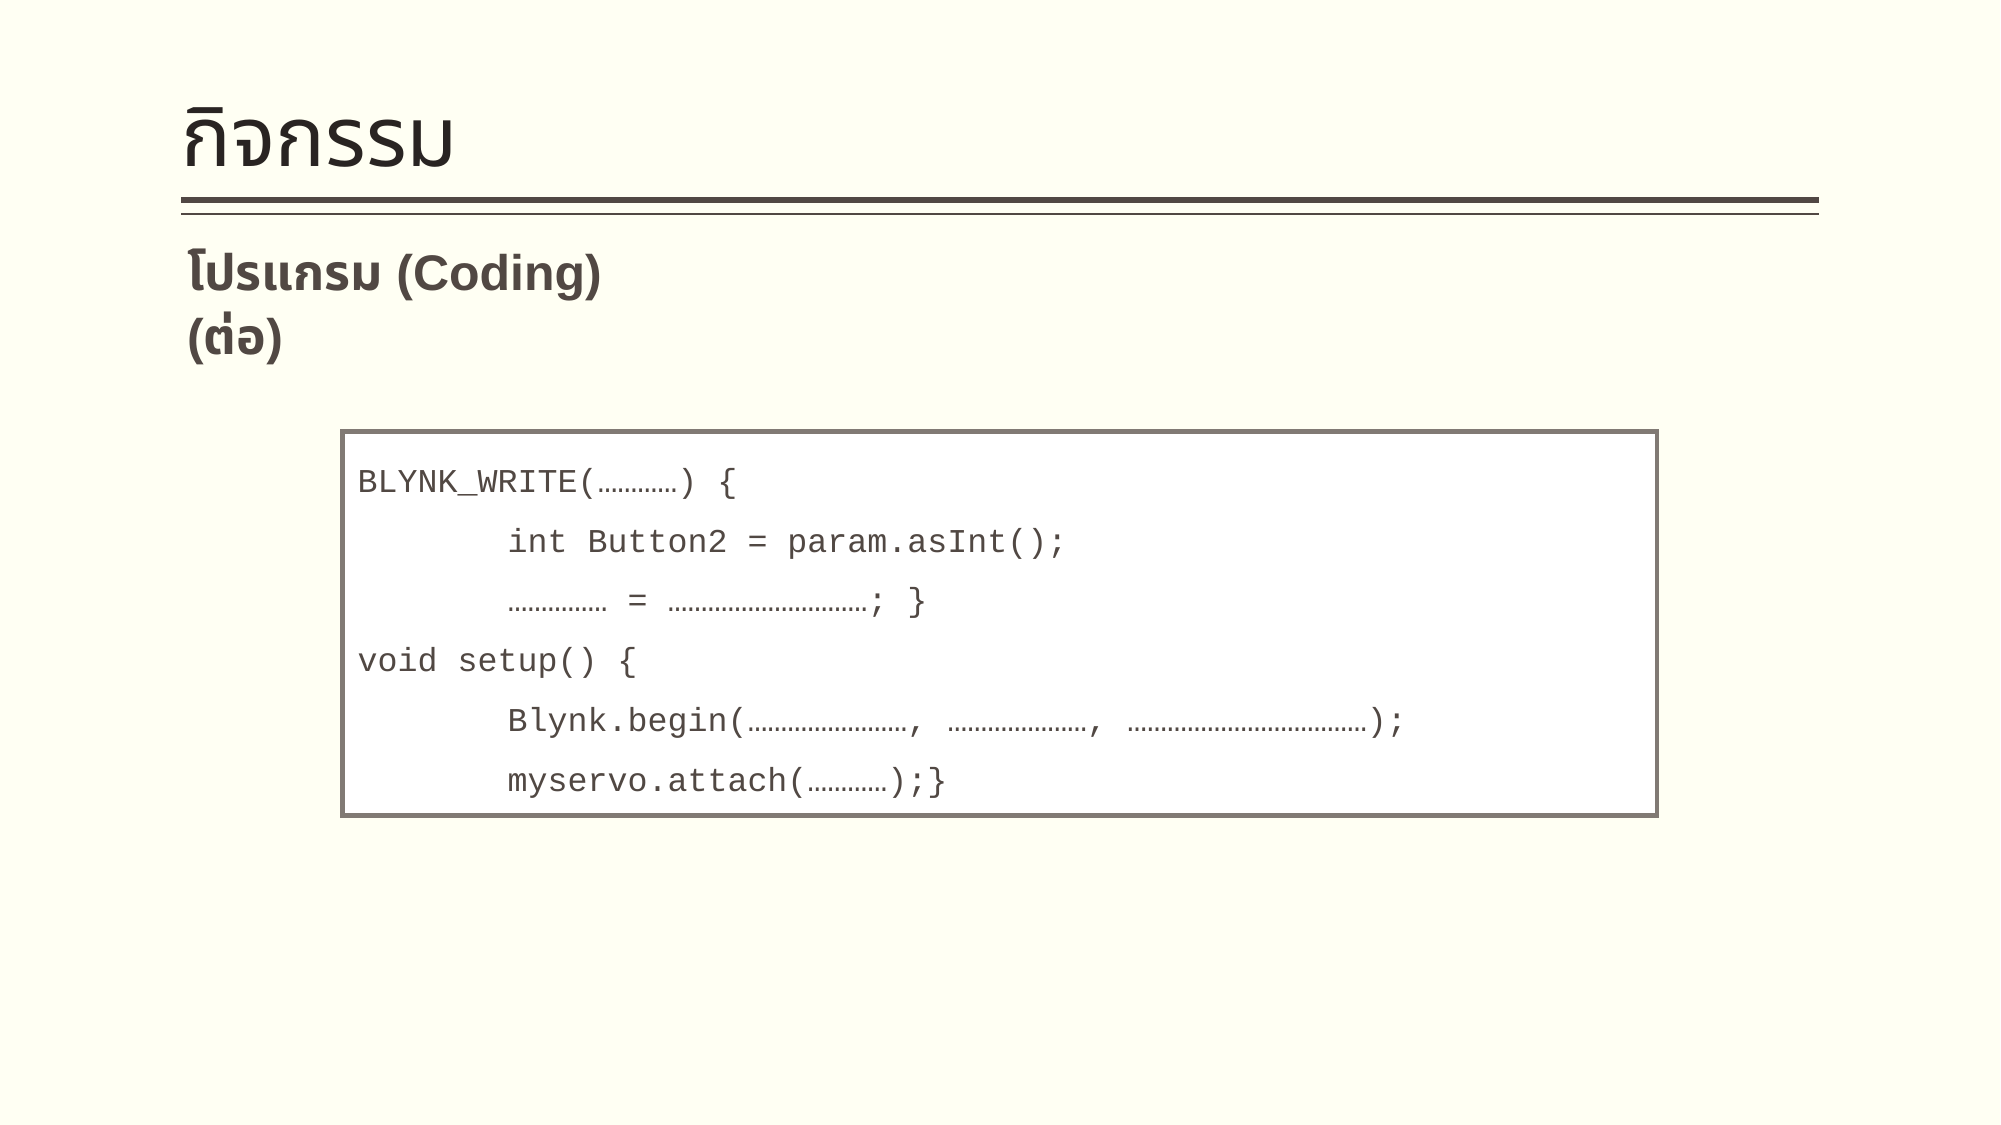

# กิจกรรม
โปรแกรม (Coding) (ต่อ)
BLYNK_WRITE(…………) {
	int Button2 = param.asInt();
	…………… = …………………………; }
void setup() {
	Blynk.begin(……………………, …………………, ………………………………);
	myservo.attach(…………);}